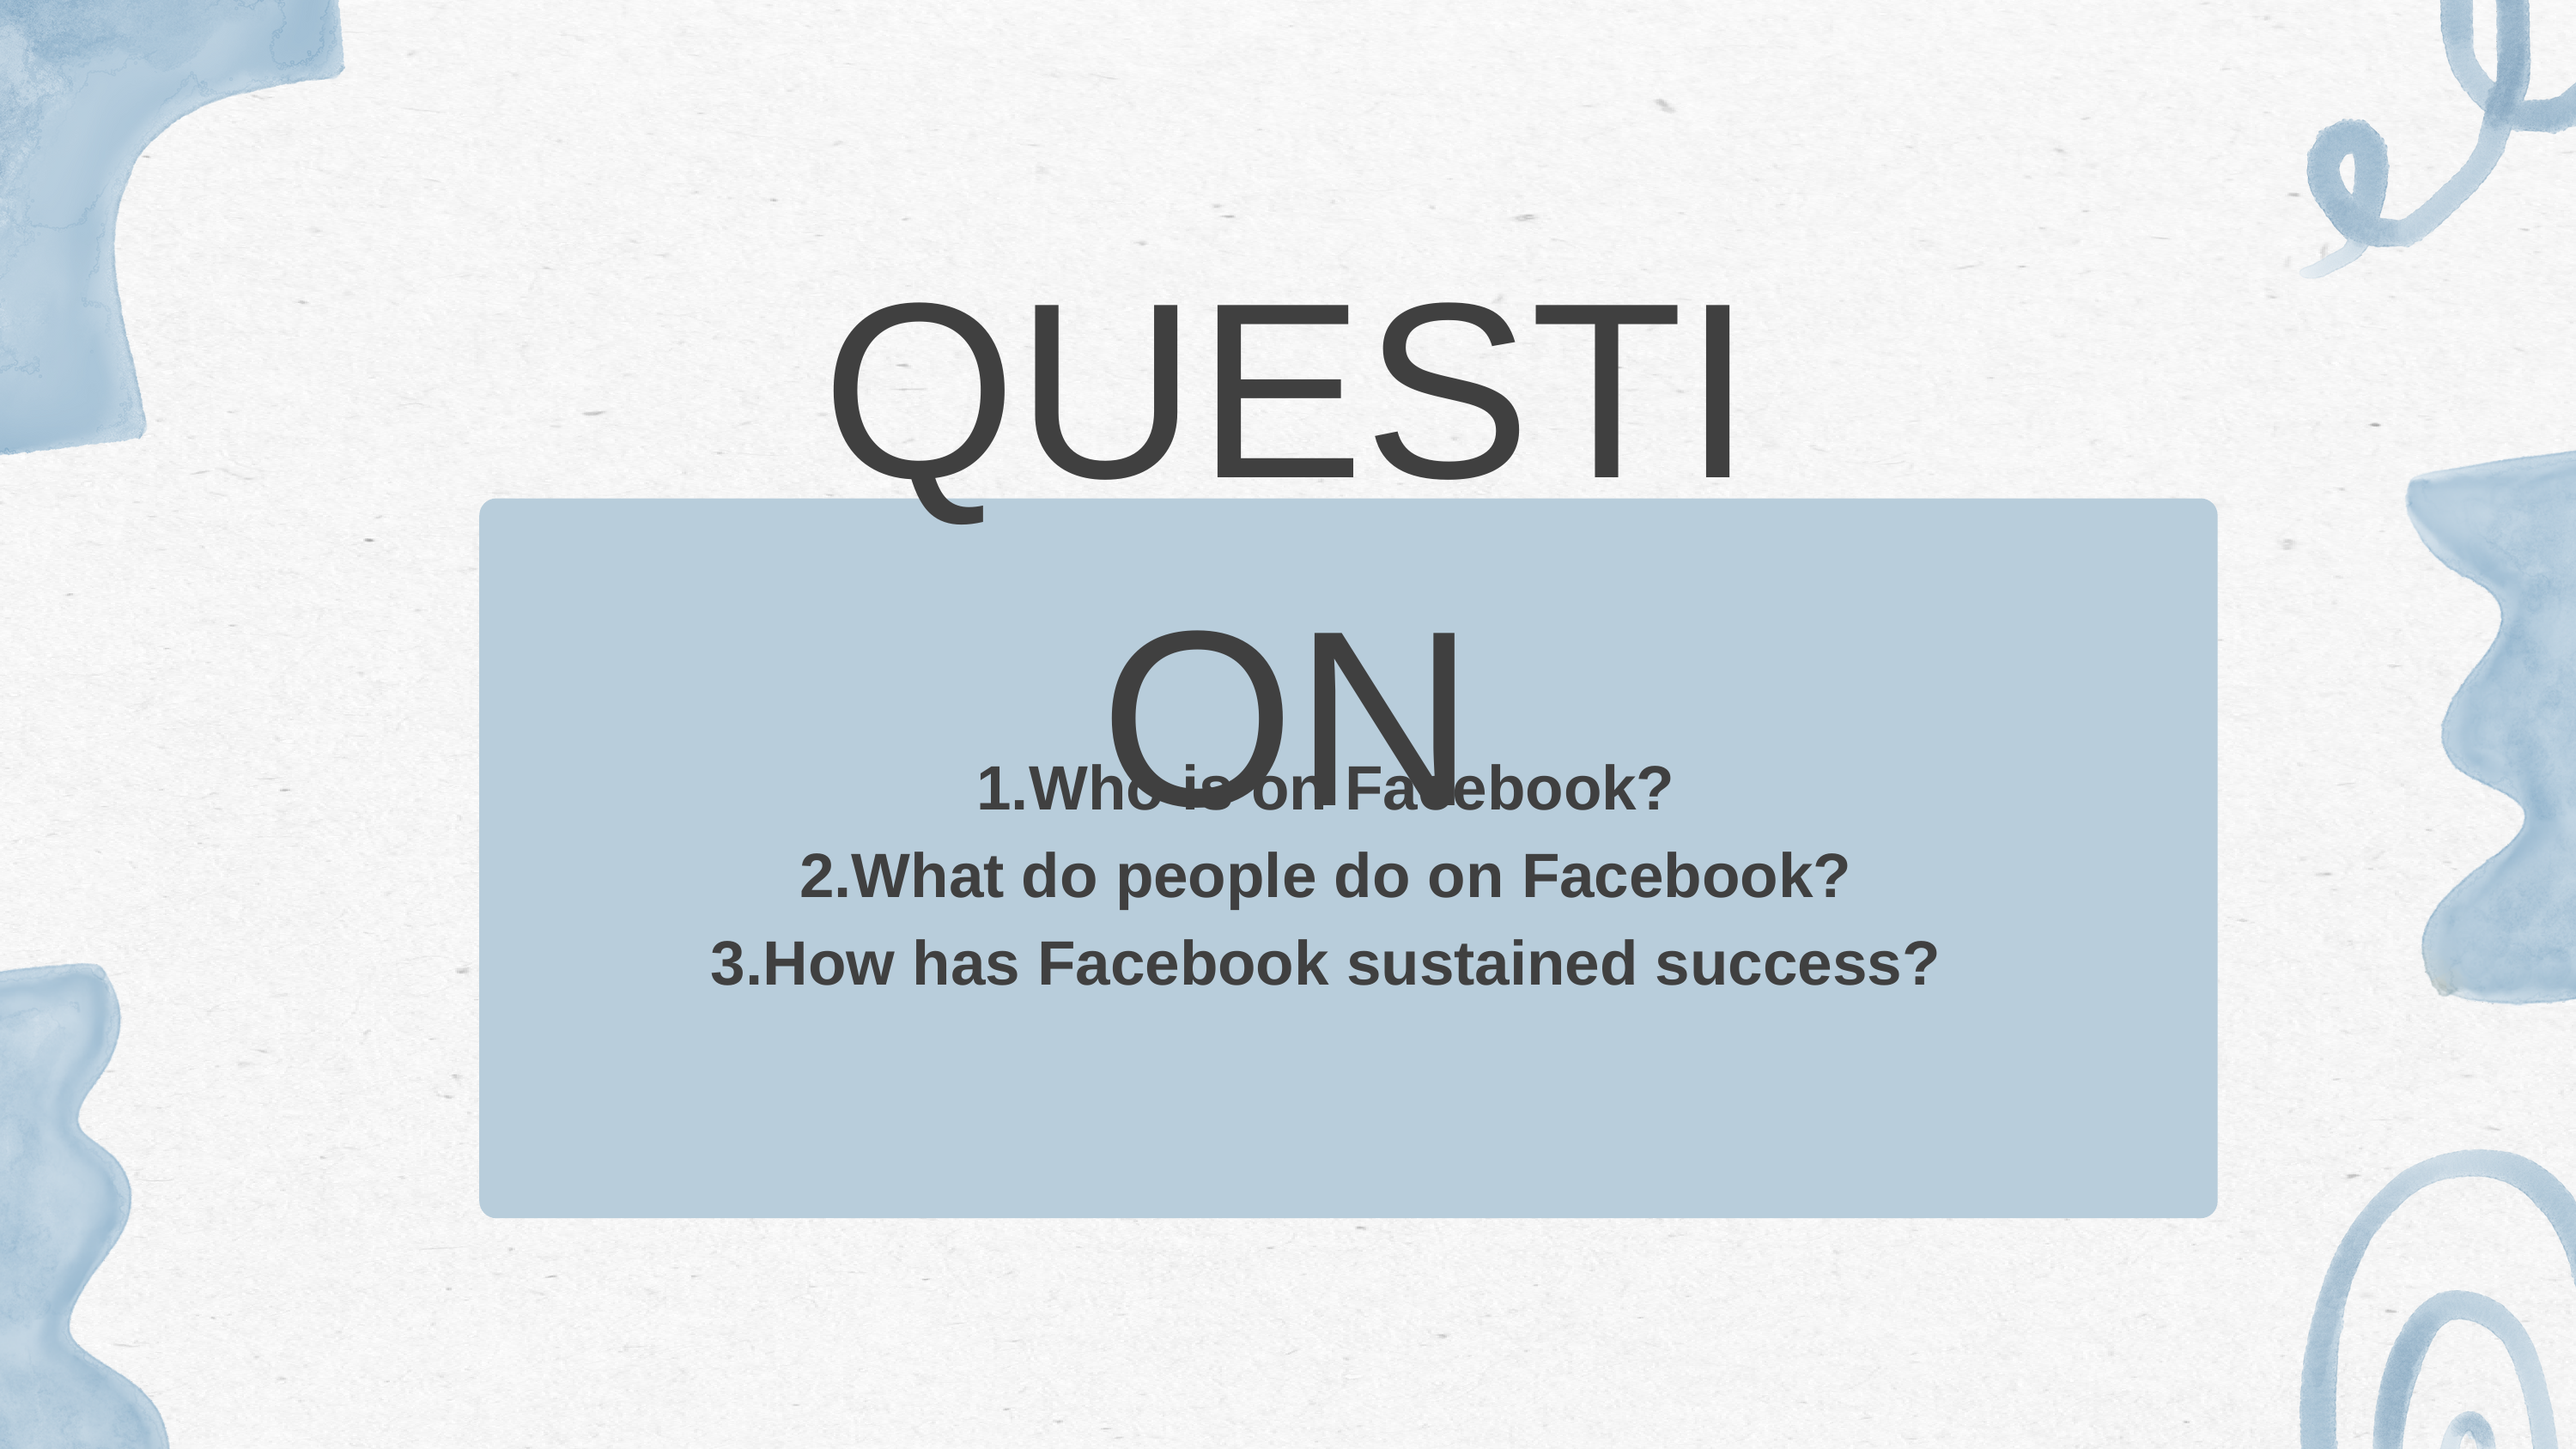

QUESTION

1.Who is on Facebook?
2.What do people do on Facebook?
3.How has Facebook sustained success?